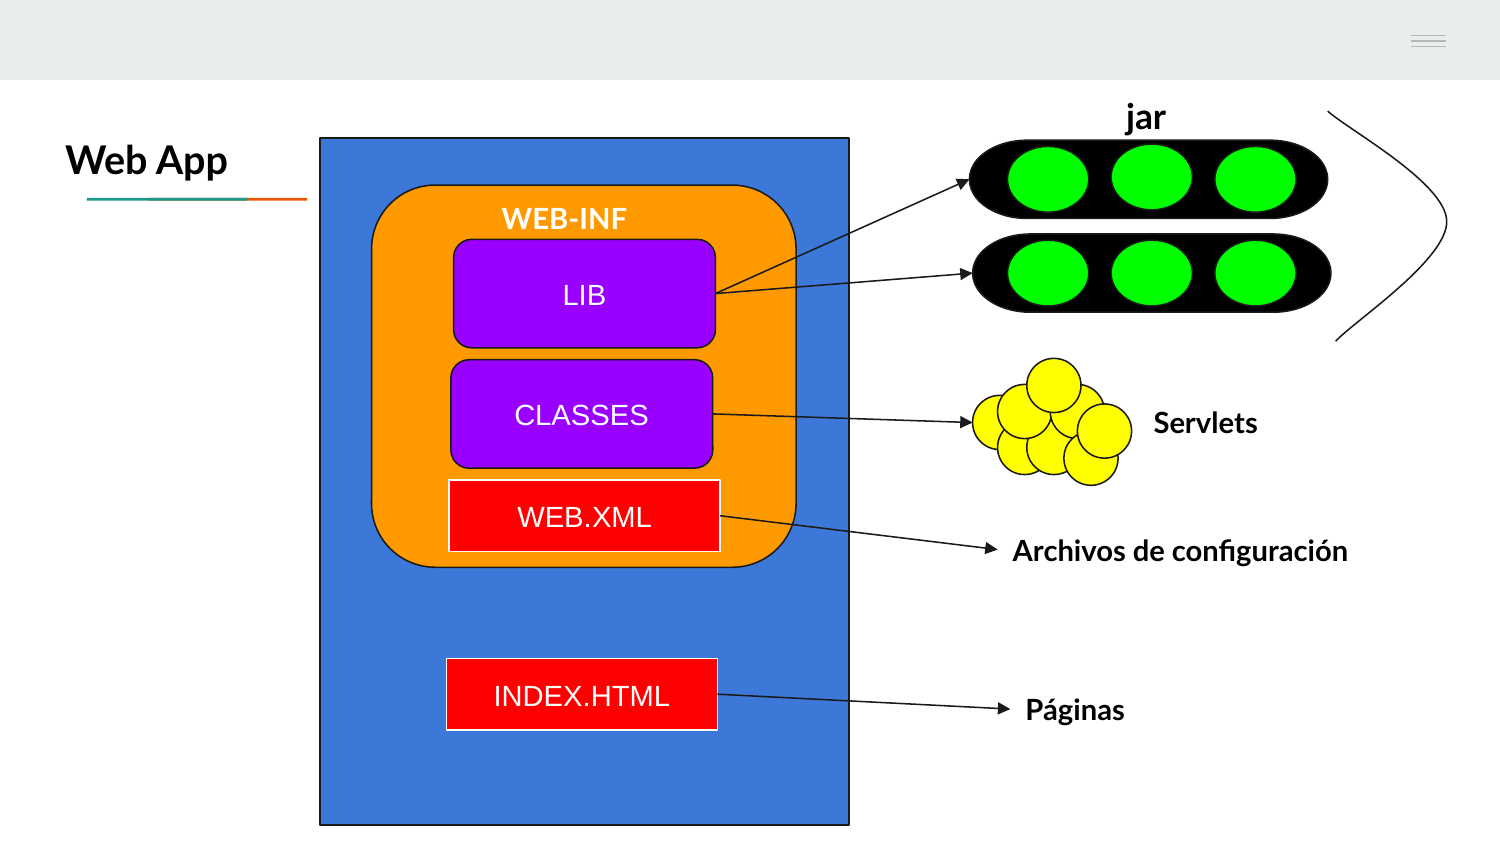

jar

Web App

WEB-INF

LIB

CLASSES

Servlets

WEB.XML
Archivos de configuración
INDEX.HTML
Páginas